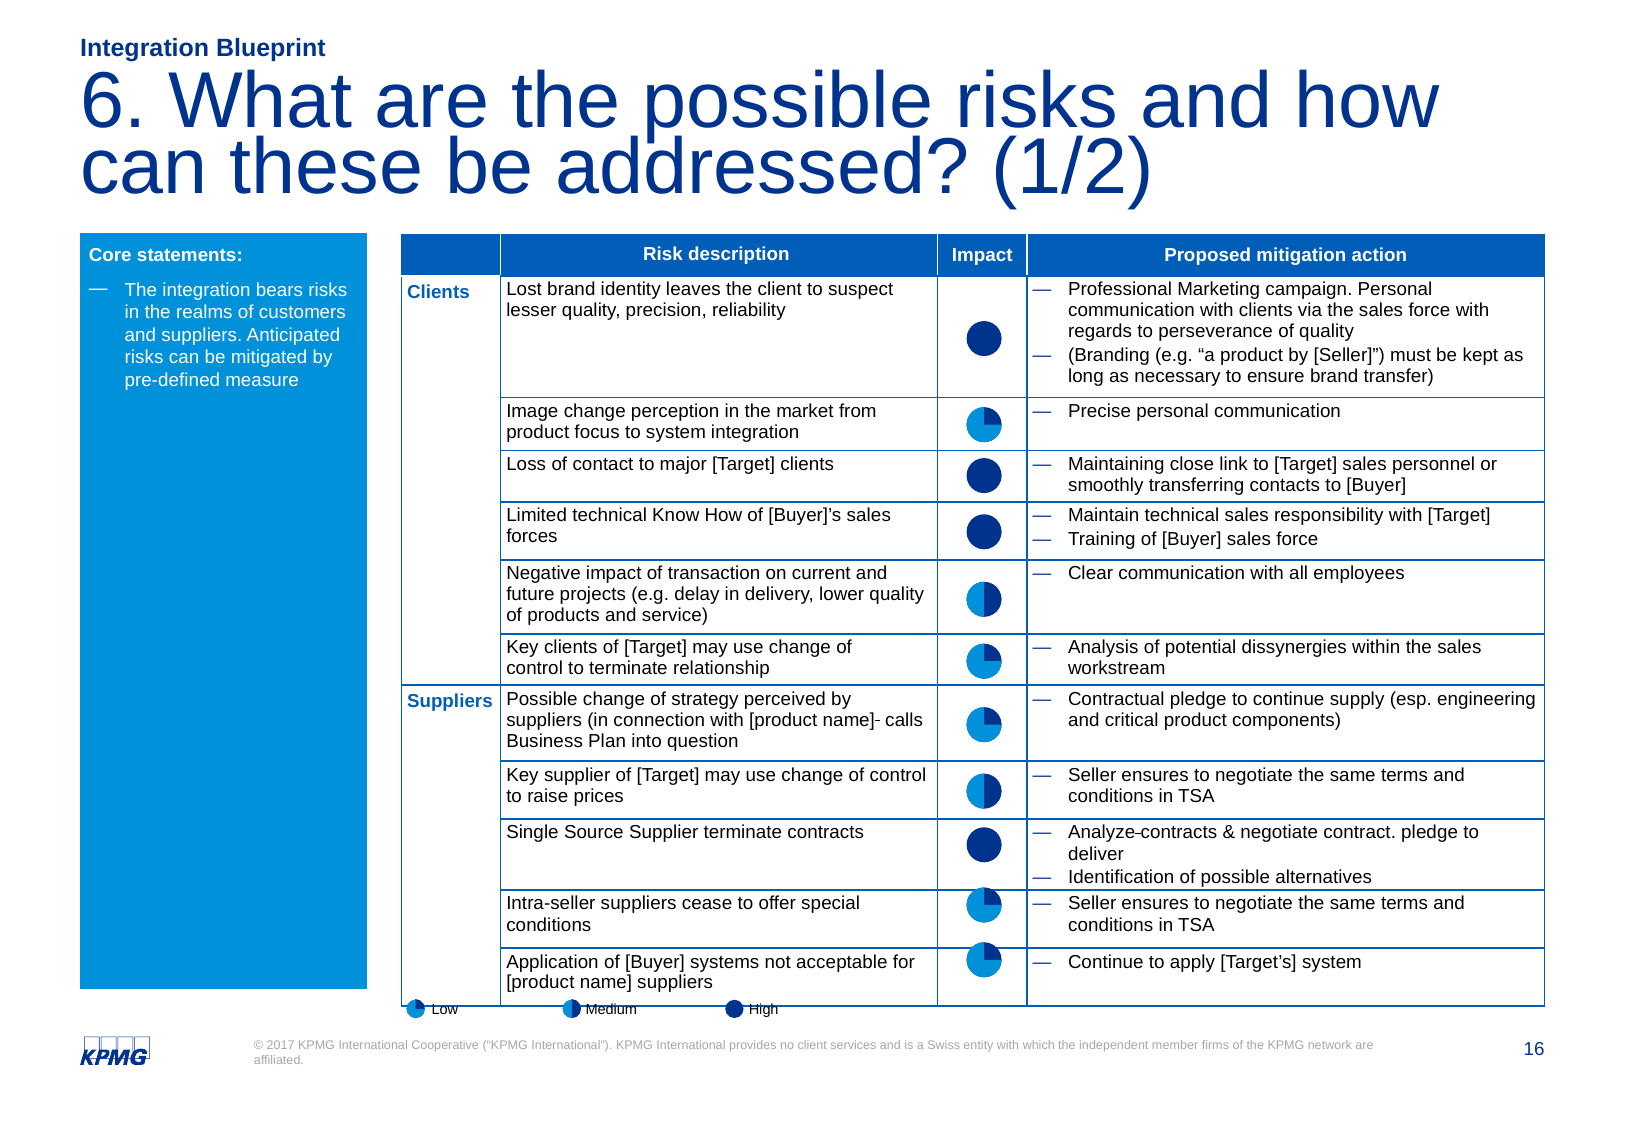

Integration Blueprint
# 6. What are the possible risks and how can these be addressed? (1/2)
Core statements:
The integration bears risks in the realms of customers and suppliers. Anticipated risks can be mitigated by pre-defined measure
|  | Risk description | Impact | Proposed mitigation action |
| --- | --- | --- | --- |
| Clients | Lost brand identity leaves the client to suspect lesser quality, precision, reliability |  | Professional Marketing campaign. Personal communication with clients via the sales force with regards to perseverance of quality (Branding (e.g. “a product by [Seller]”) must be kept as long as necessary to ensure brand transfer) |
|  | Image change perception in the market from product focus to system integration |  | Precise personal communication |
|  | Loss of contact to major [Target] clients |  | Maintaining close link to [Target] sales personnel or smoothly transferring contacts to [Buyer] |
|  | Limited technical Know How of [Buyer]’s sales forces |  | Maintain technical sales responsibility with [Target] Training of [Buyer] sales force |
|  | Negative impact of transaction on current and future projects (e.g. delay in delivery, lower quality of products and service) |  | Clear communication with all employees |
|  | Key clients of [Target] may use change of control to terminate relationship |  | Analysis of potential dissynergies within the sales workstream |
| Suppliers | Possible change of strategy perceived by suppliers (in connection with [product name] calls Business Plan into question |  | Contractual pledge to continue supply (esp. engineering and critical product components) |
|  | Key supplier of [Target] may use change of control to raise prices |  | Seller ensures to negotiate the same terms and conditions in TSA |
|  | Single Source Supplier terminate contracts |  | Analyze contracts & negotiate contract. pledge to deliver Identification of possible alternatives |
|  | Intra-seller suppliers cease to offer special conditions |  | Seller ensures to negotiate the same terms and conditions in TSA |
|  | Application of [Buyer] systems not acceptable for [product name] suppliers |  | Continue to apply [Target’s] system |

Low
Medium
High